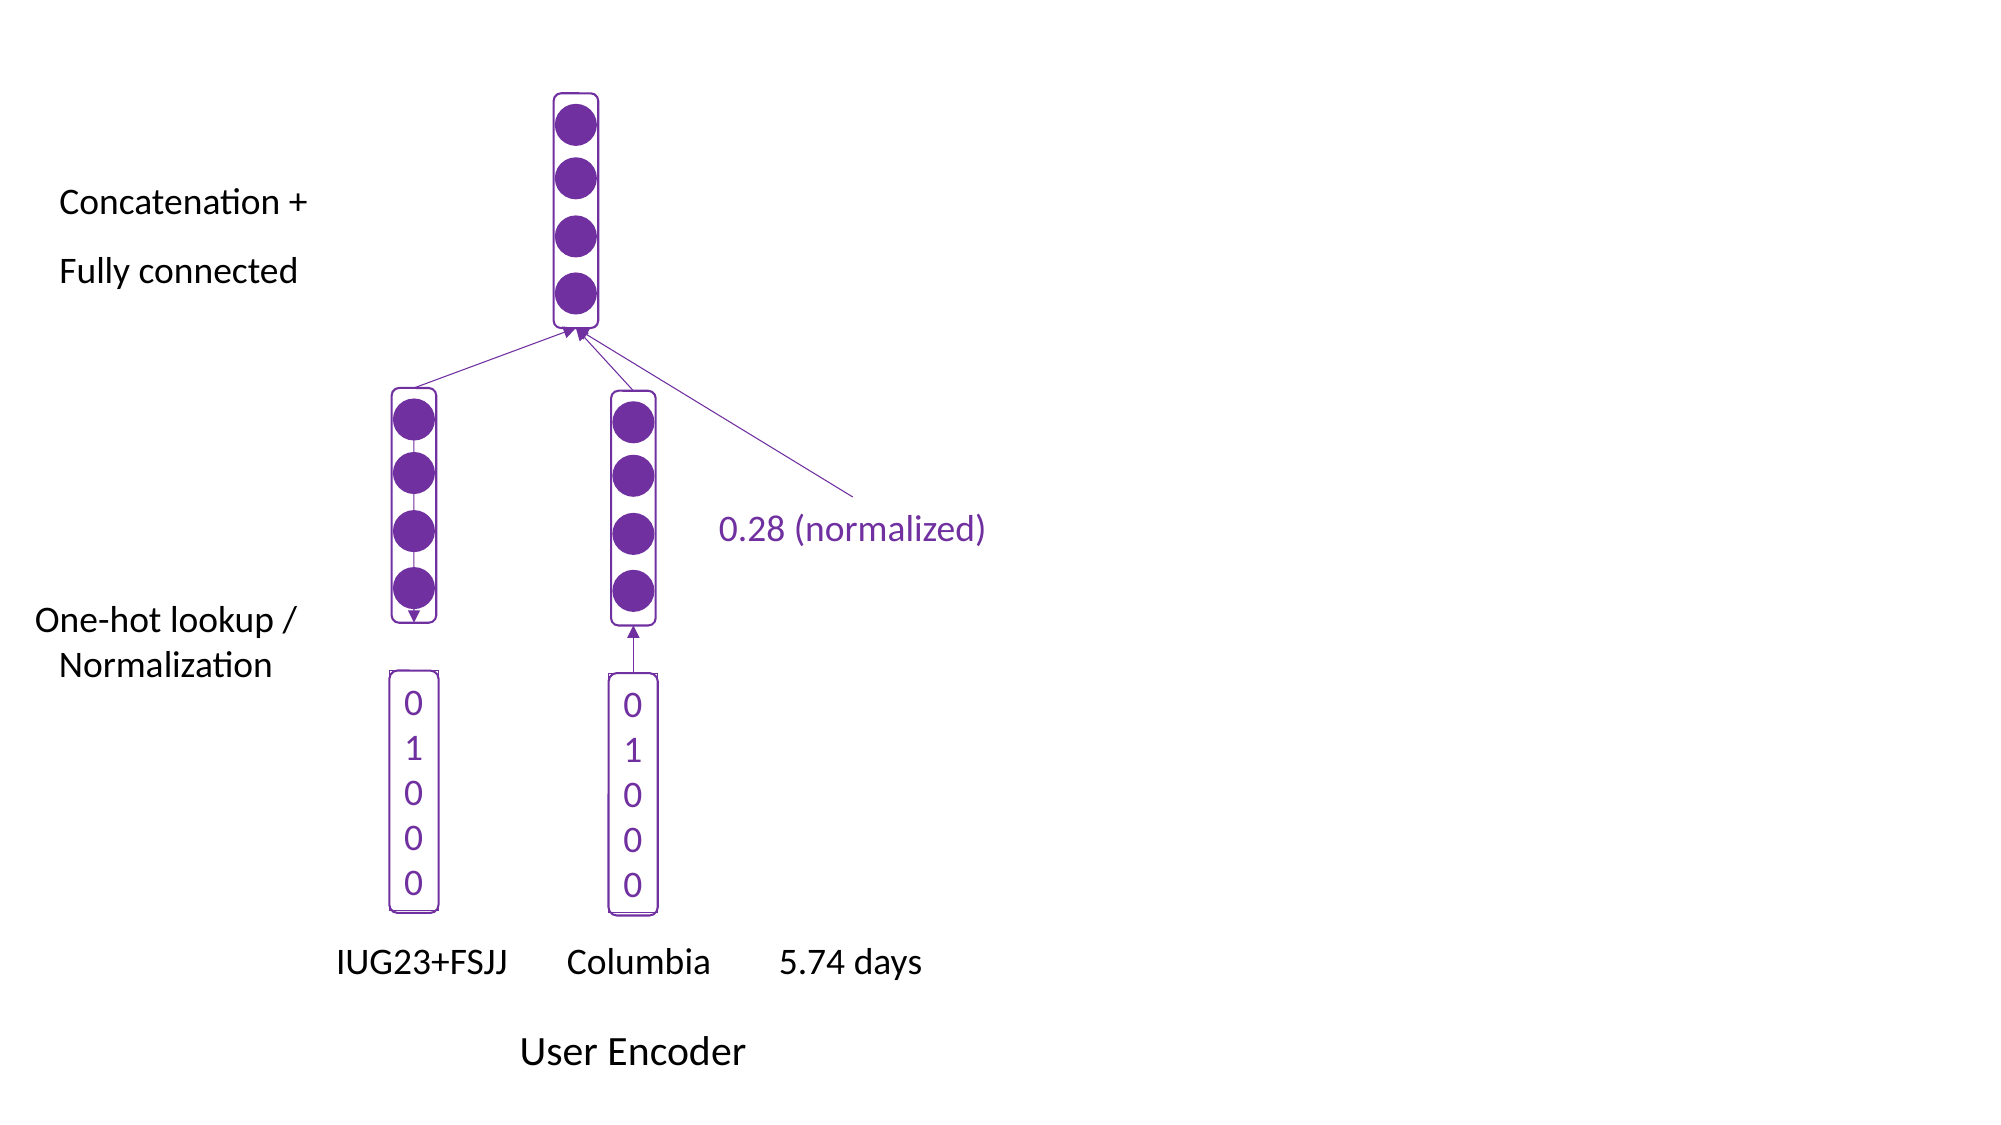

Concatenation +

Fully connected

0.28 (normalized)

One-hot lookup /
Normalization

0
1
0
0
0

0
1
0
0
0
     IUG23+FSJJ       Columbia        5.74 days
User Encoder